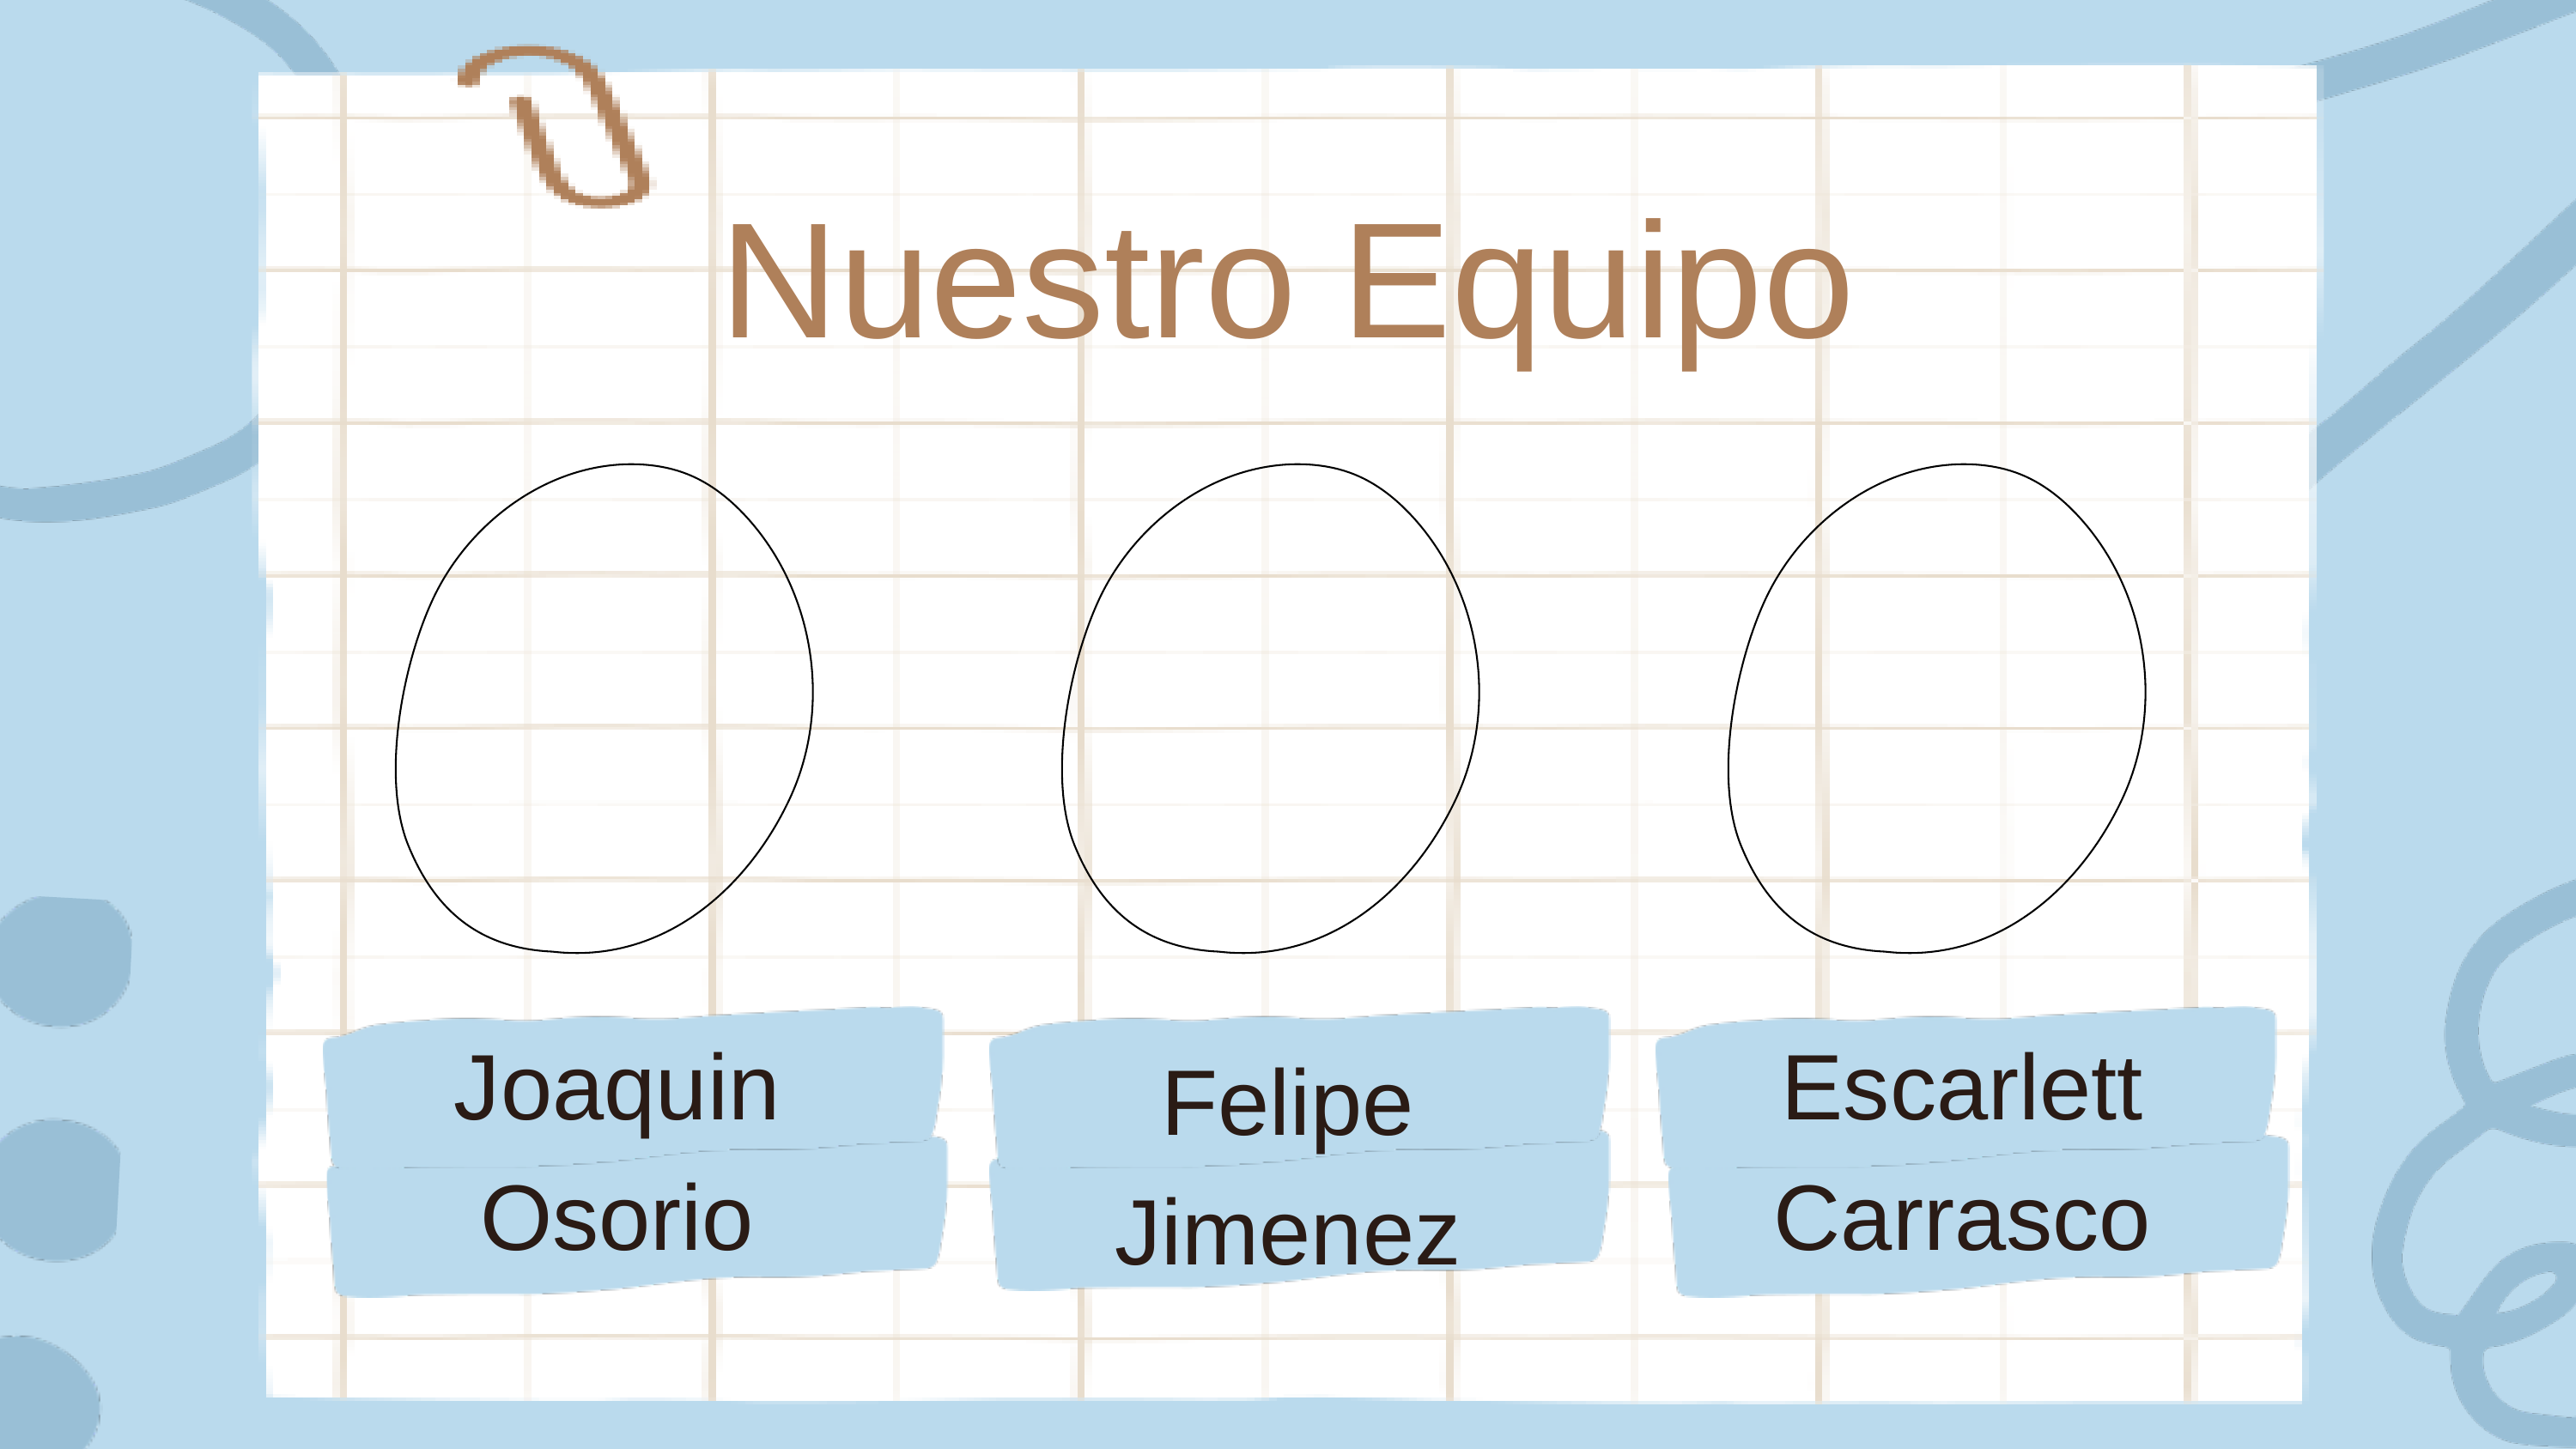

Nuestro Equipo

Joaquin Osorio
Escarlett
Carrasco
Felipe
Jimenez